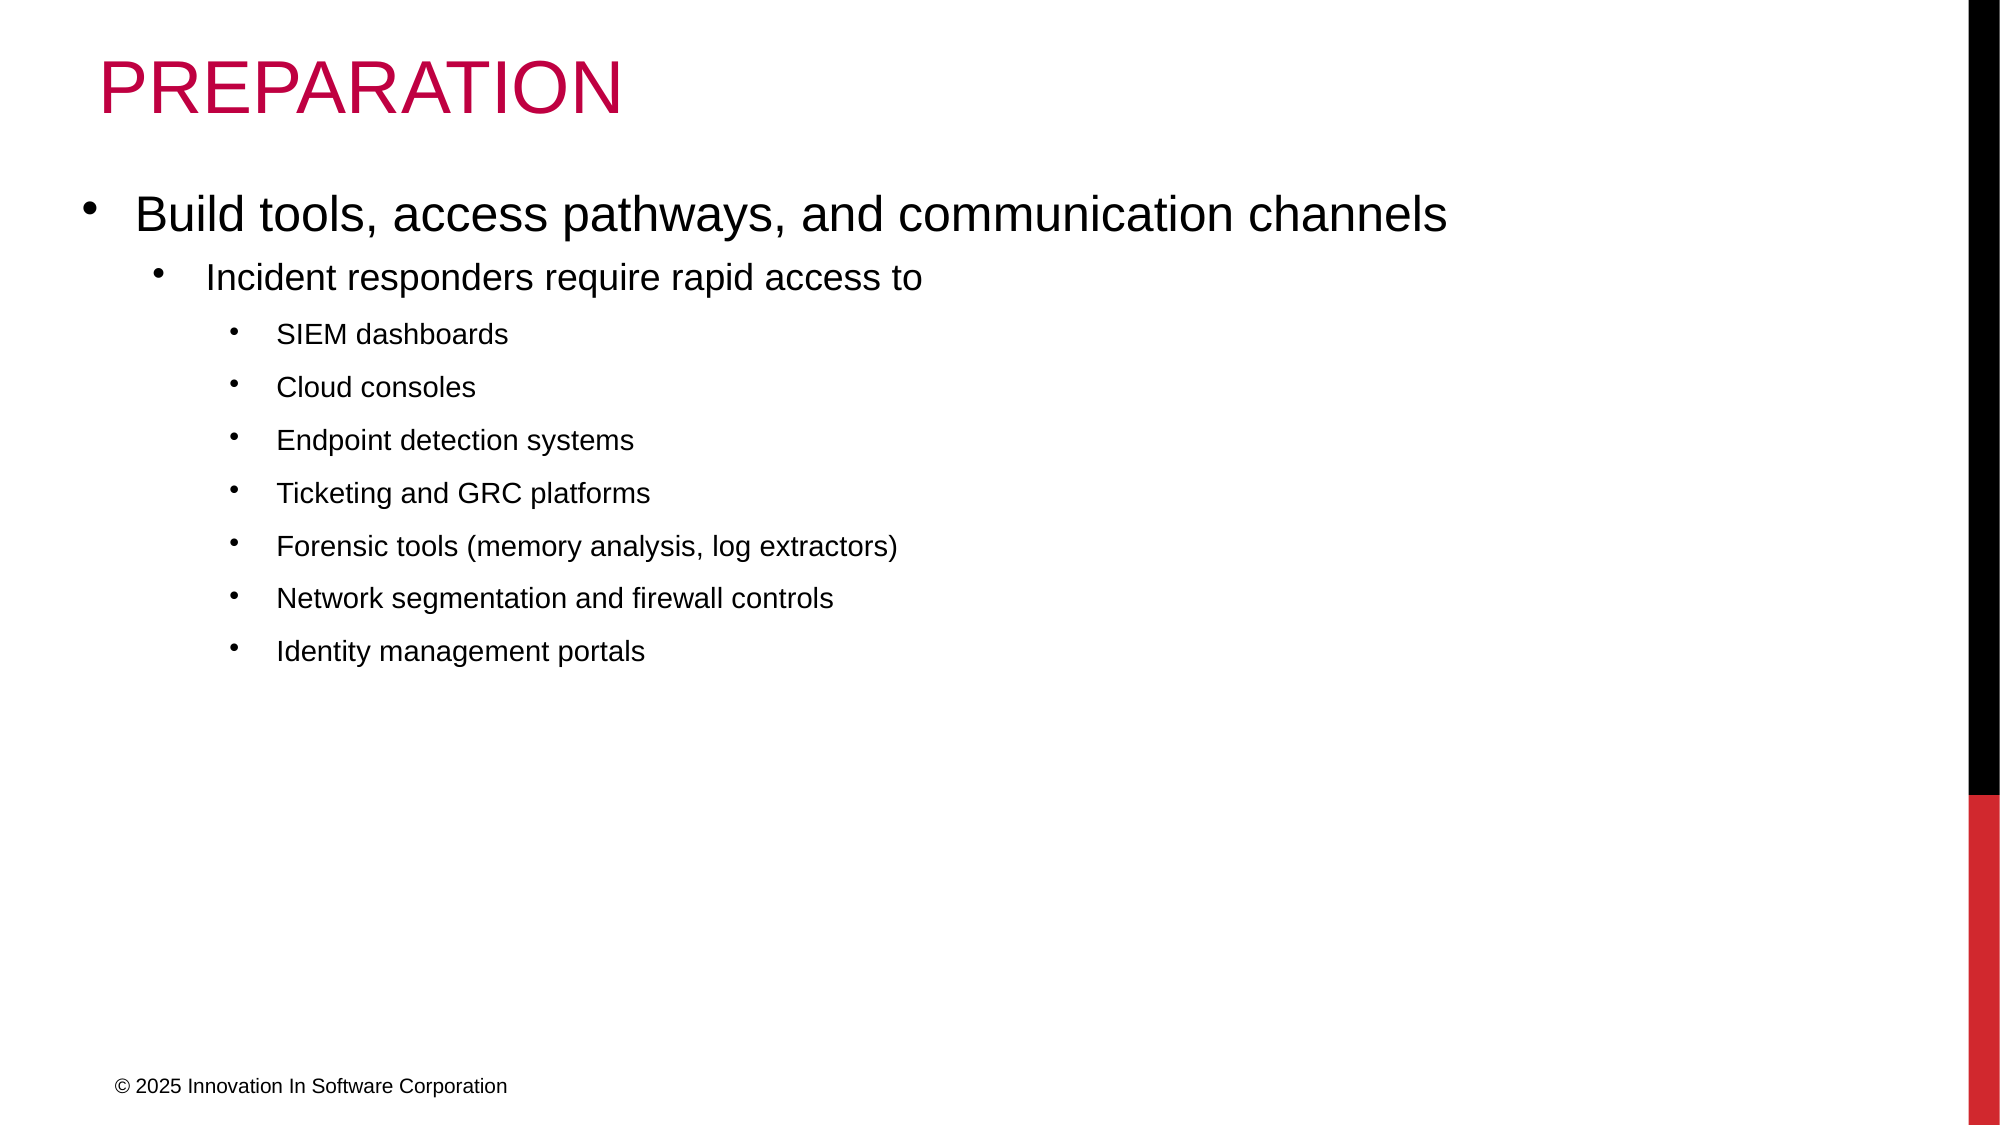

# Preparation
Build tools, access pathways, and communication channels
Incident responders require rapid access to
SIEM dashboards
Cloud consoles
Endpoint detection systems
Ticketing and GRC platforms
Forensic tools (memory analysis, log extractors)
Network segmentation and firewall controls
Identity management portals
© 2025 Innovation In Software Corporation